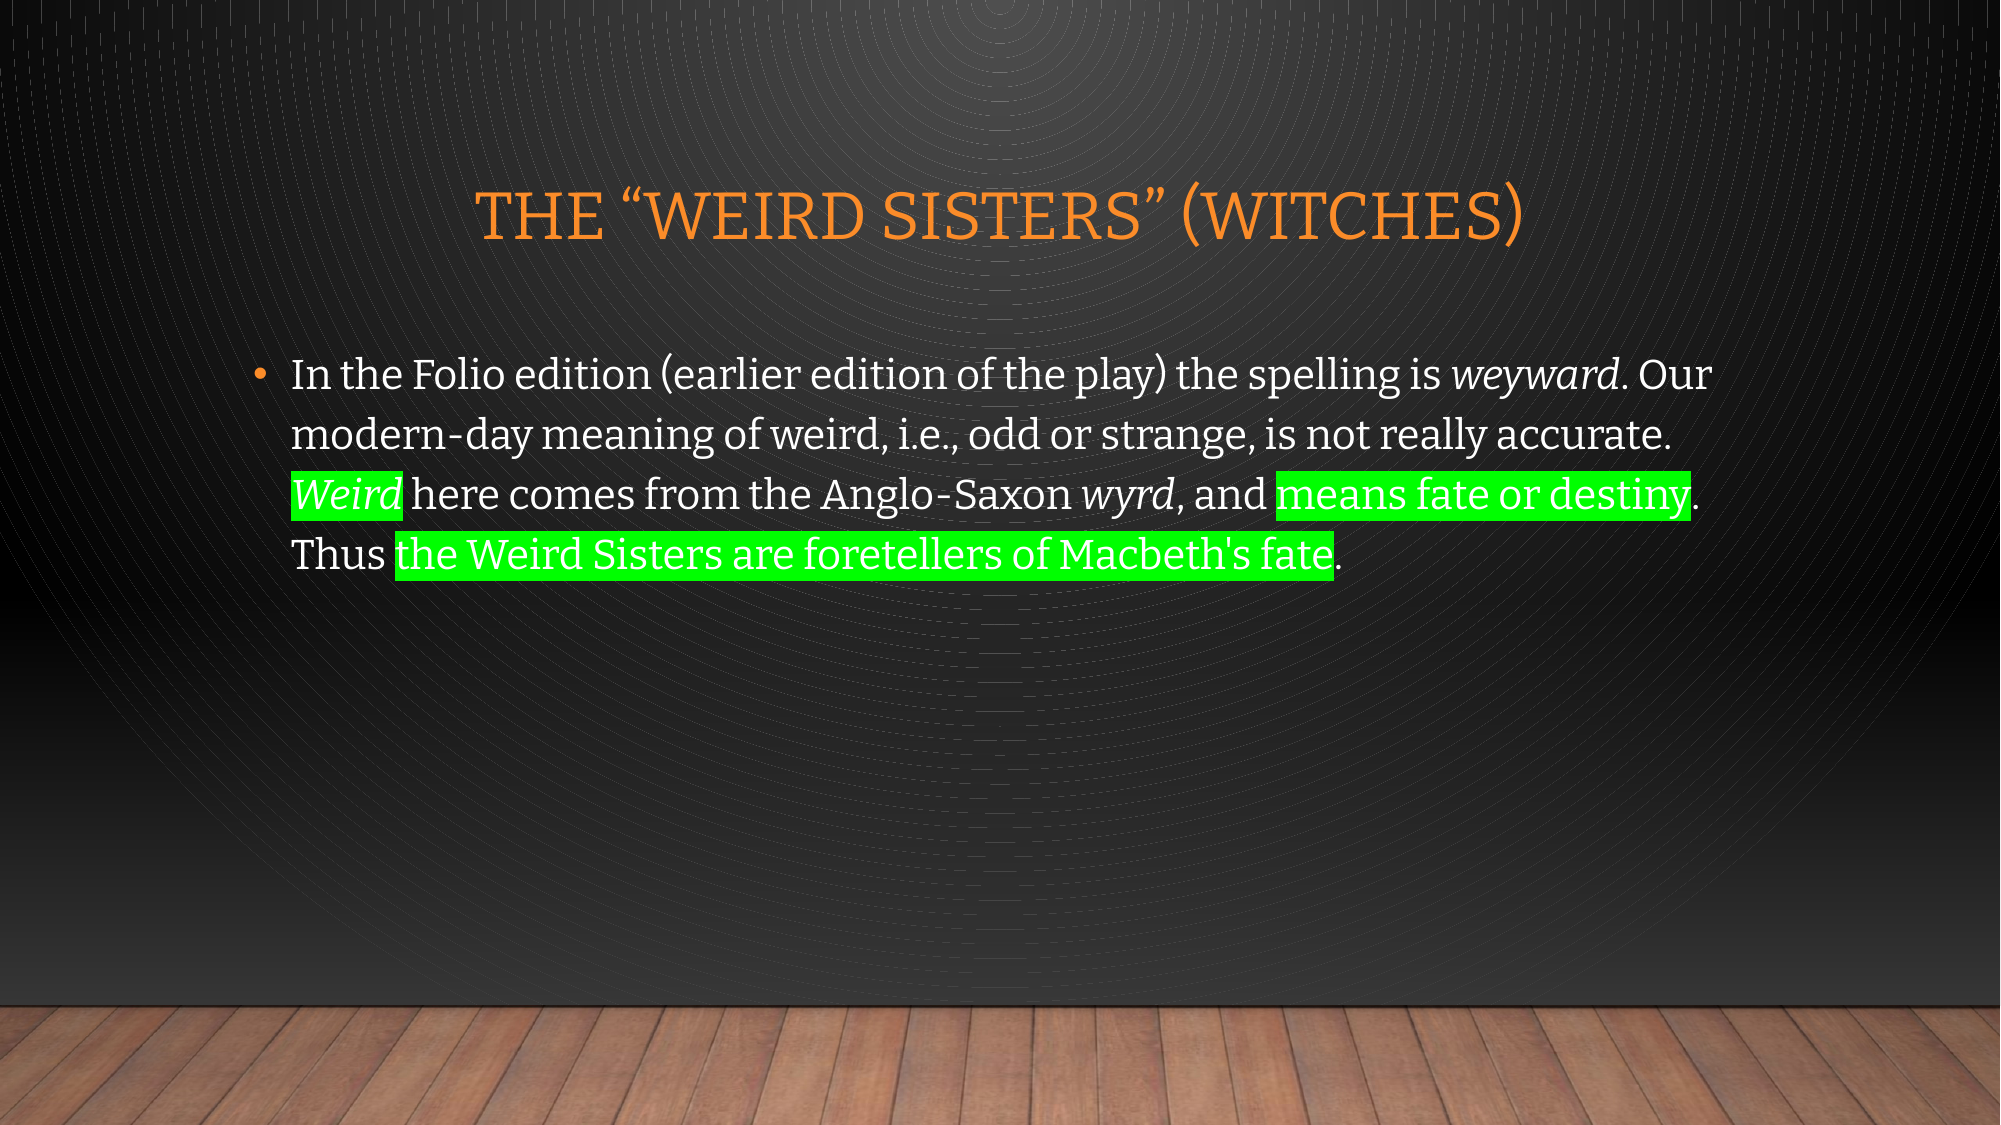

# The “weird sisters” (witches)
In the Folio edition (earlier edition of the play) the spelling is weyward. Our modern-day meaning of weird, i.e., odd or strange, is not really accurate. Weird here comes from the Anglo-Saxon wyrd, and means fate or destiny. Thus the Weird Sisters are foretellers of Macbeth's fate.